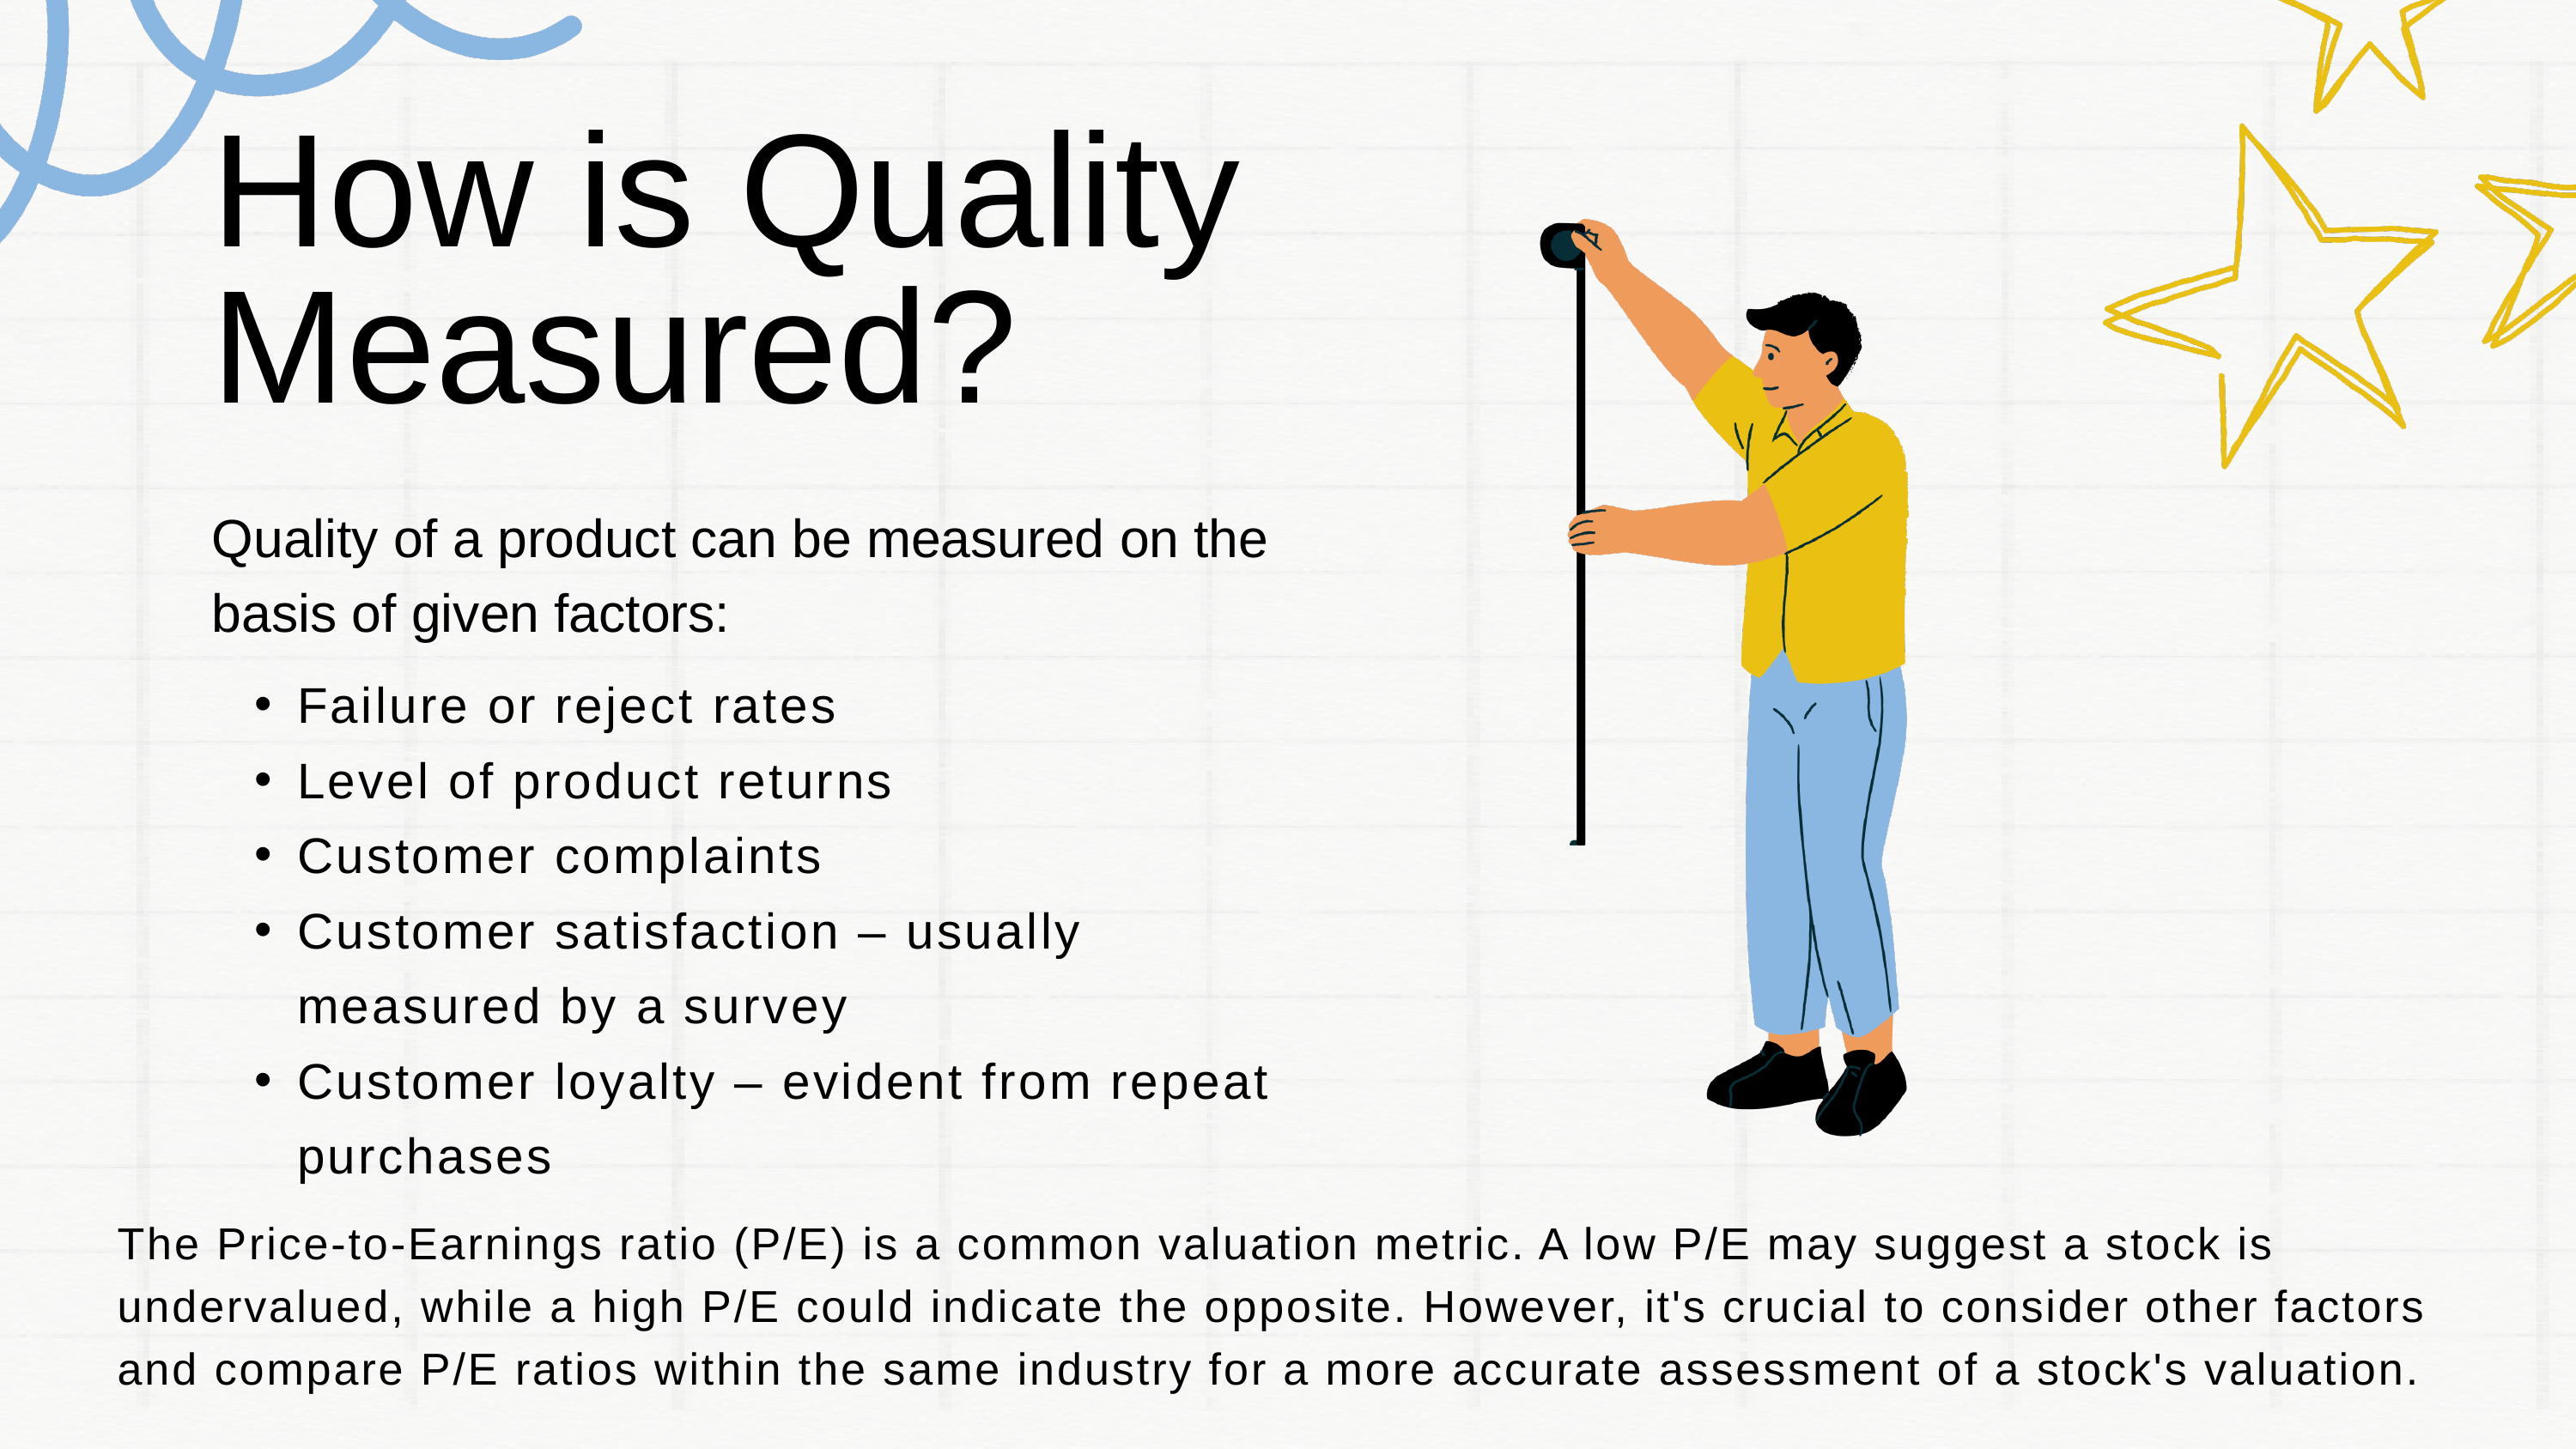

How is Quality Measured?

Quality of a product can be measured on the basis of given factors:
Failure or reject rates
Level of product returns
Customer complaints
Customer satisfaction – usually measured by a survey
Customer loyalty – evident from repeat purchases
The Price-to-Earnings ratio (P/E) is a common valuation metric. A low P/E may suggest a stock is undervalued, while a high P/E could indicate the opposite. However, it's crucial to consider other factors and compare P/E ratios within the same industry for a more accurate assessment of a stock's valuation.